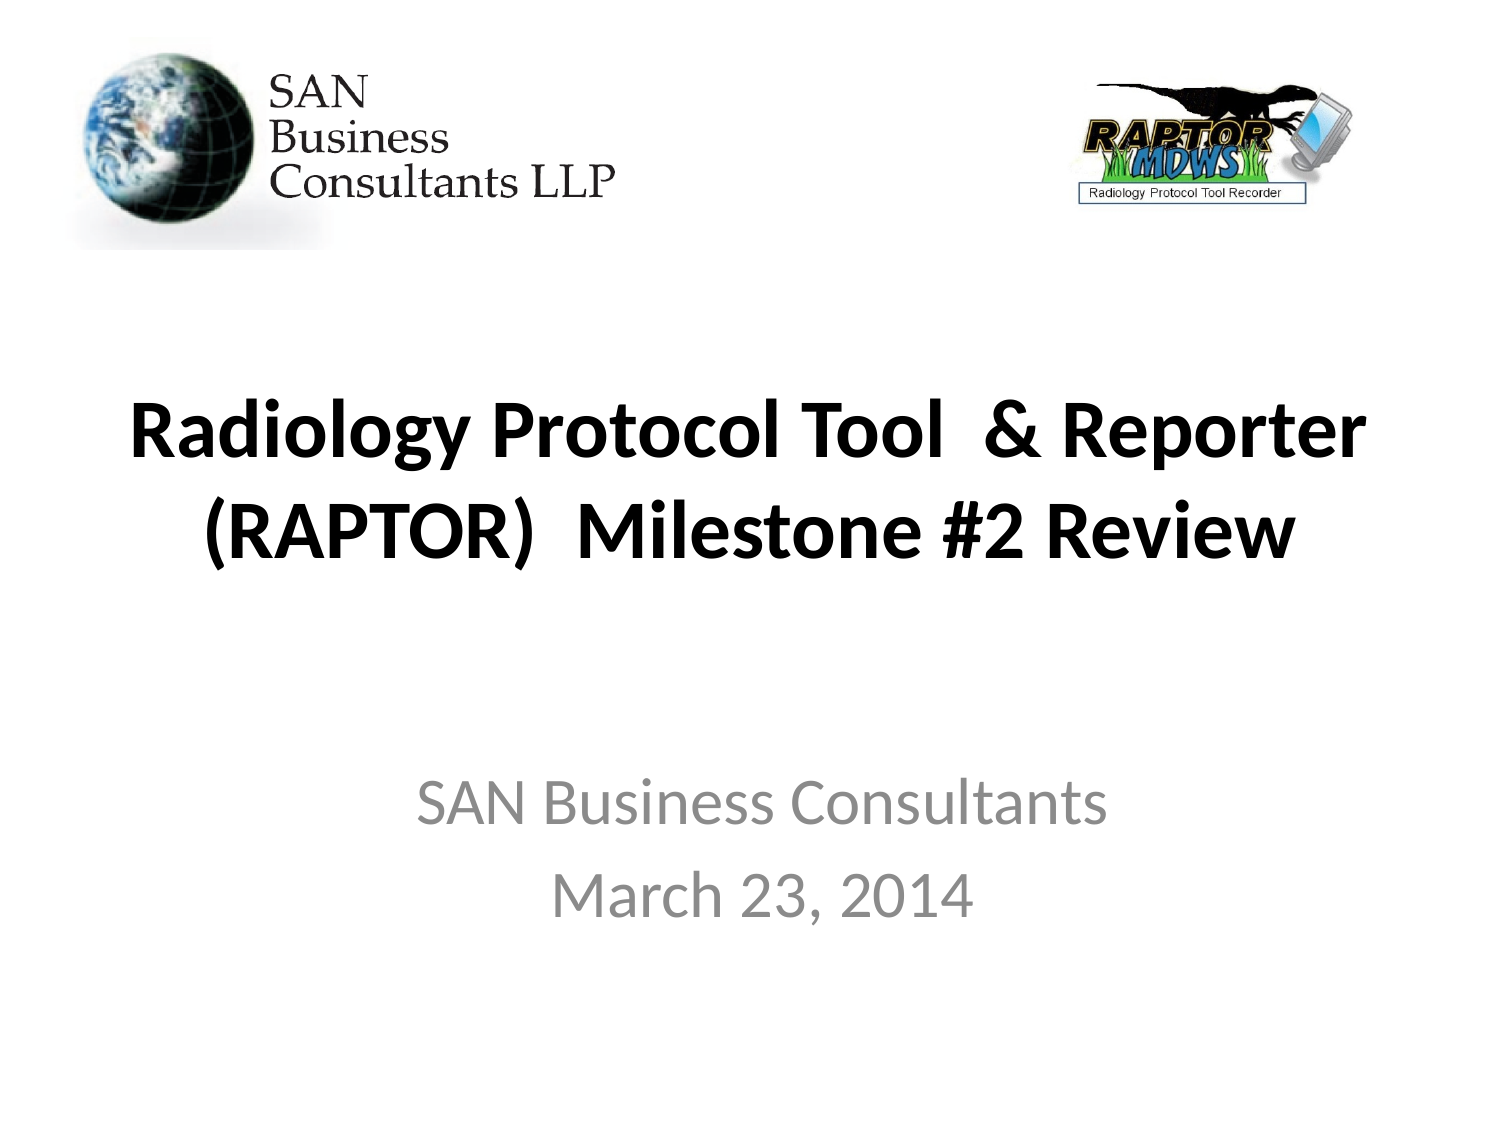

# Radiology Protocol Tool  & Reporter (RAPTOR)  Milestone #2 Review
SAN Business Consultants
March 23, 2014